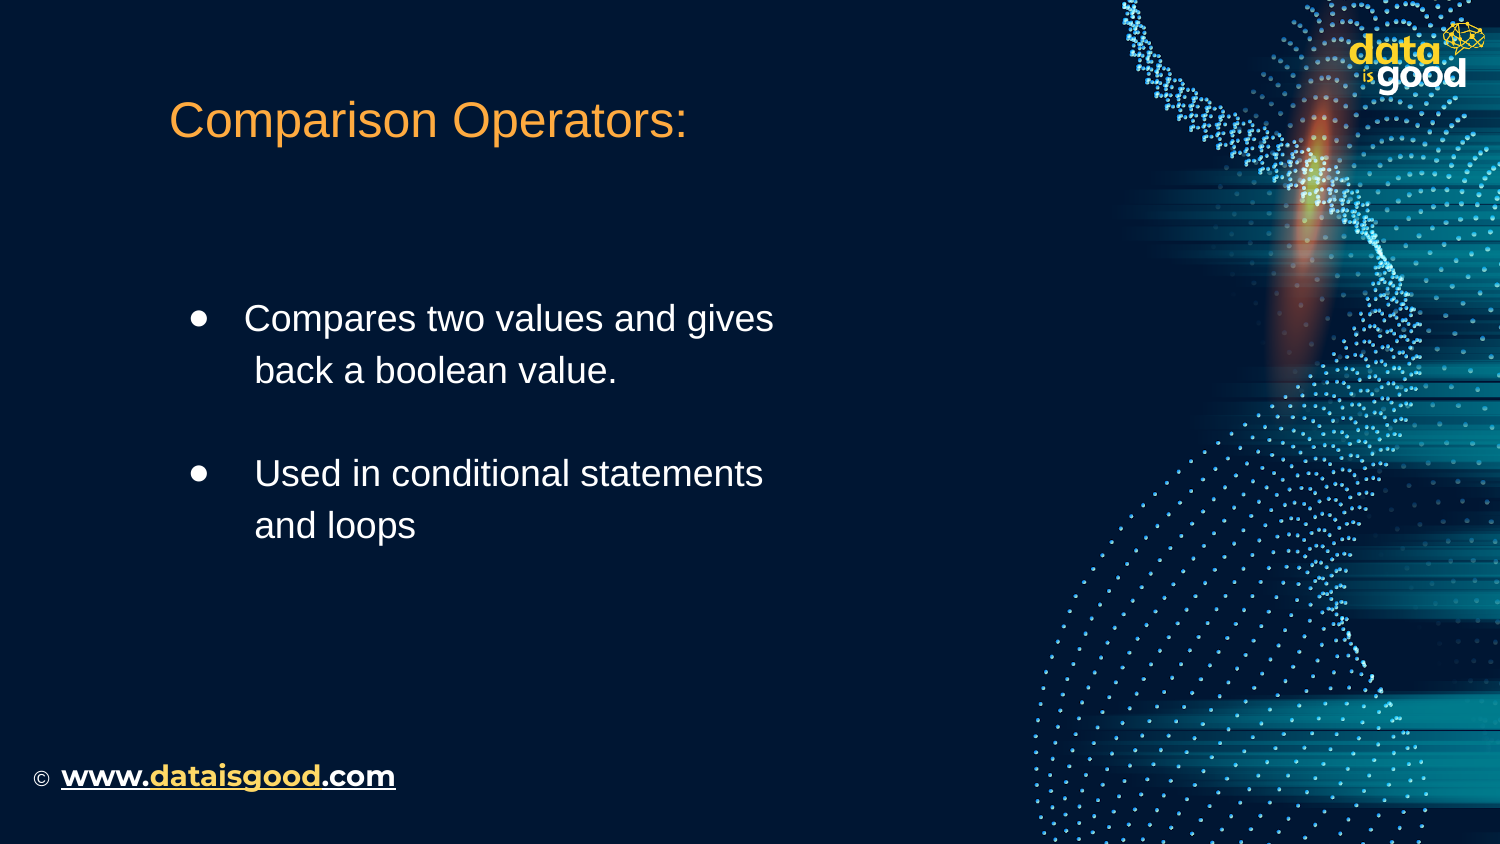

# Comparison Operators:
Compares two values and gives
 back a boolean value.

 Used in conditional statements
 and loops